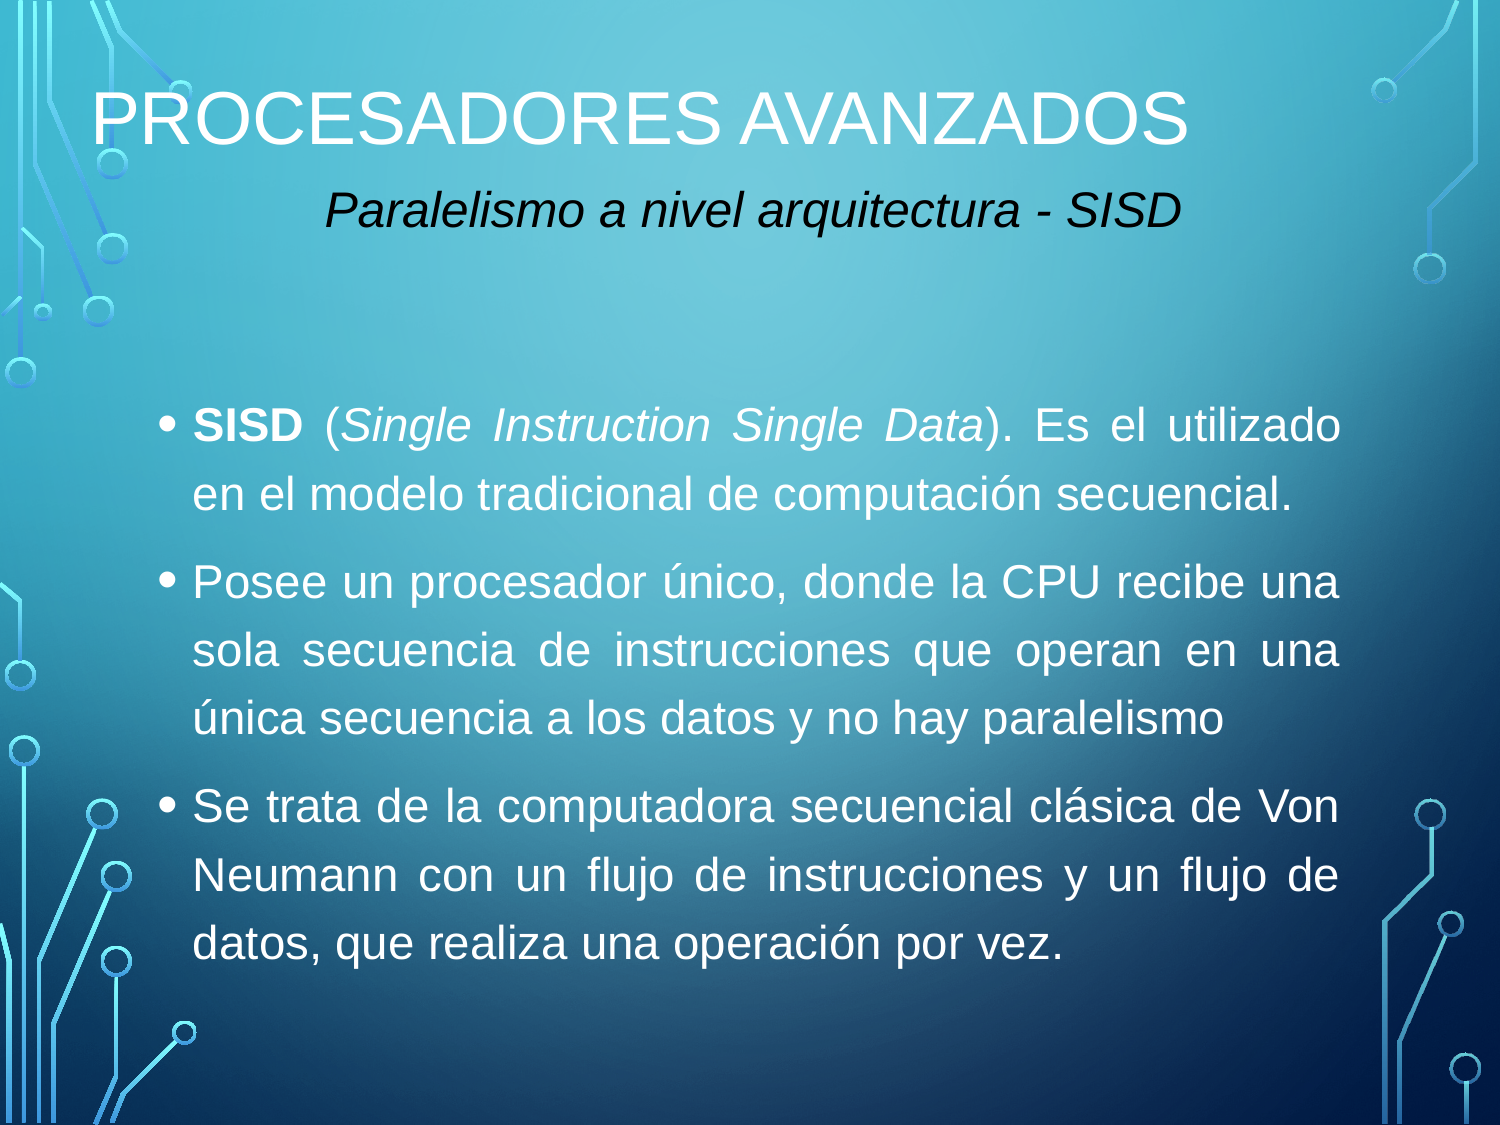

# Procesadores Avanzados
Paralelismo a nivel arquitectura - SISD
SISD (Single Instruction Single Data). Es el utilizado en el modelo tradicional de computación secuencial.
Posee un procesador único, donde la CPU recibe una sola secuencia de instrucciones que operan en una única secuencia a los datos y no hay paralelismo
Se trata de la computadora secuencial clásica de Von Neumann con un flujo de instrucciones y un flujo de datos, que realiza una operación por vez.